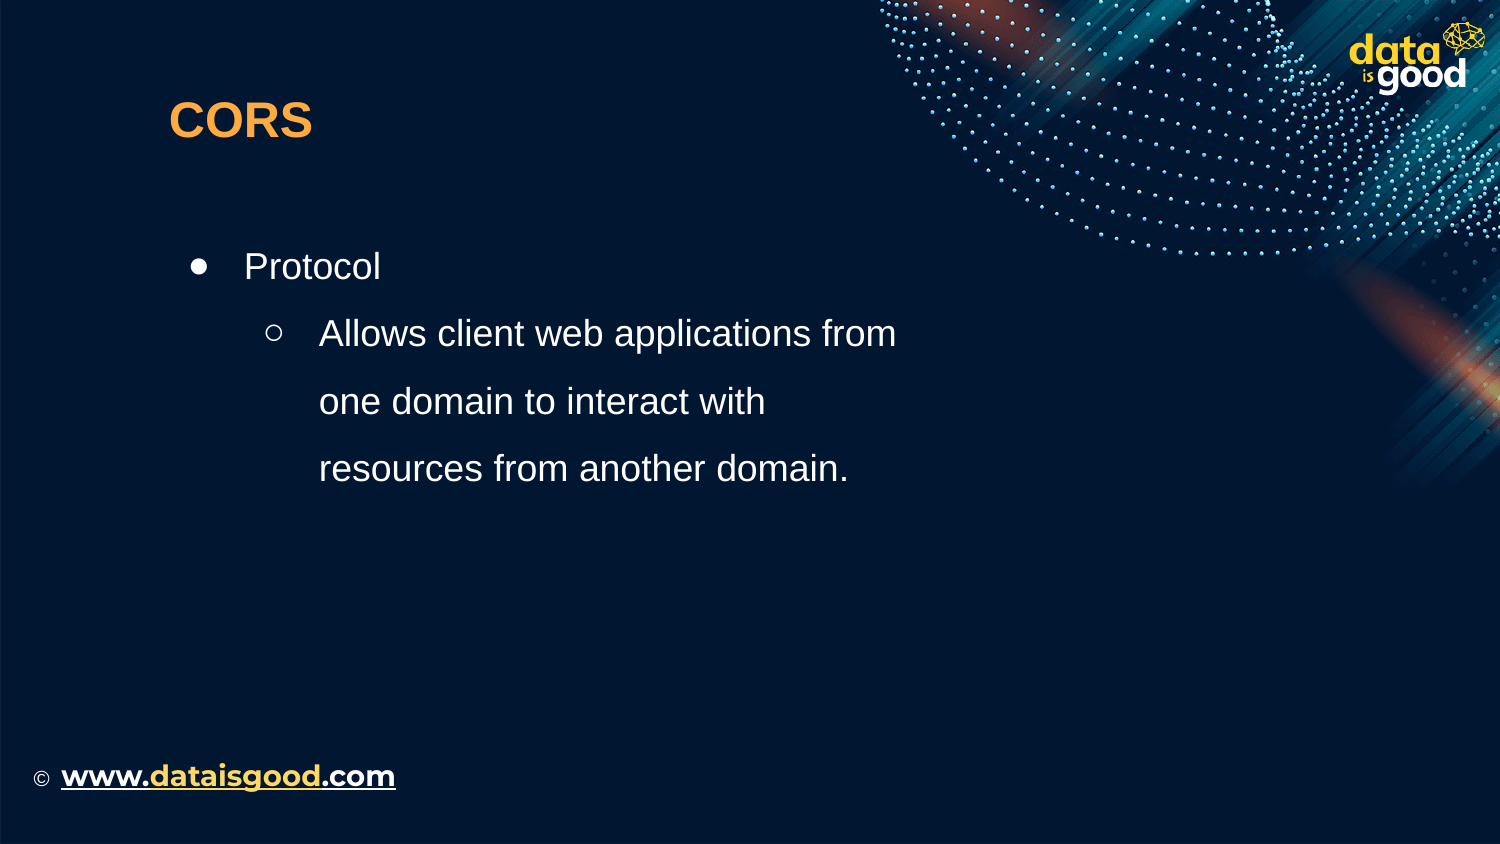

# CORS
Protocol
Allows client web applications from one domain to interact with resources from another domain.